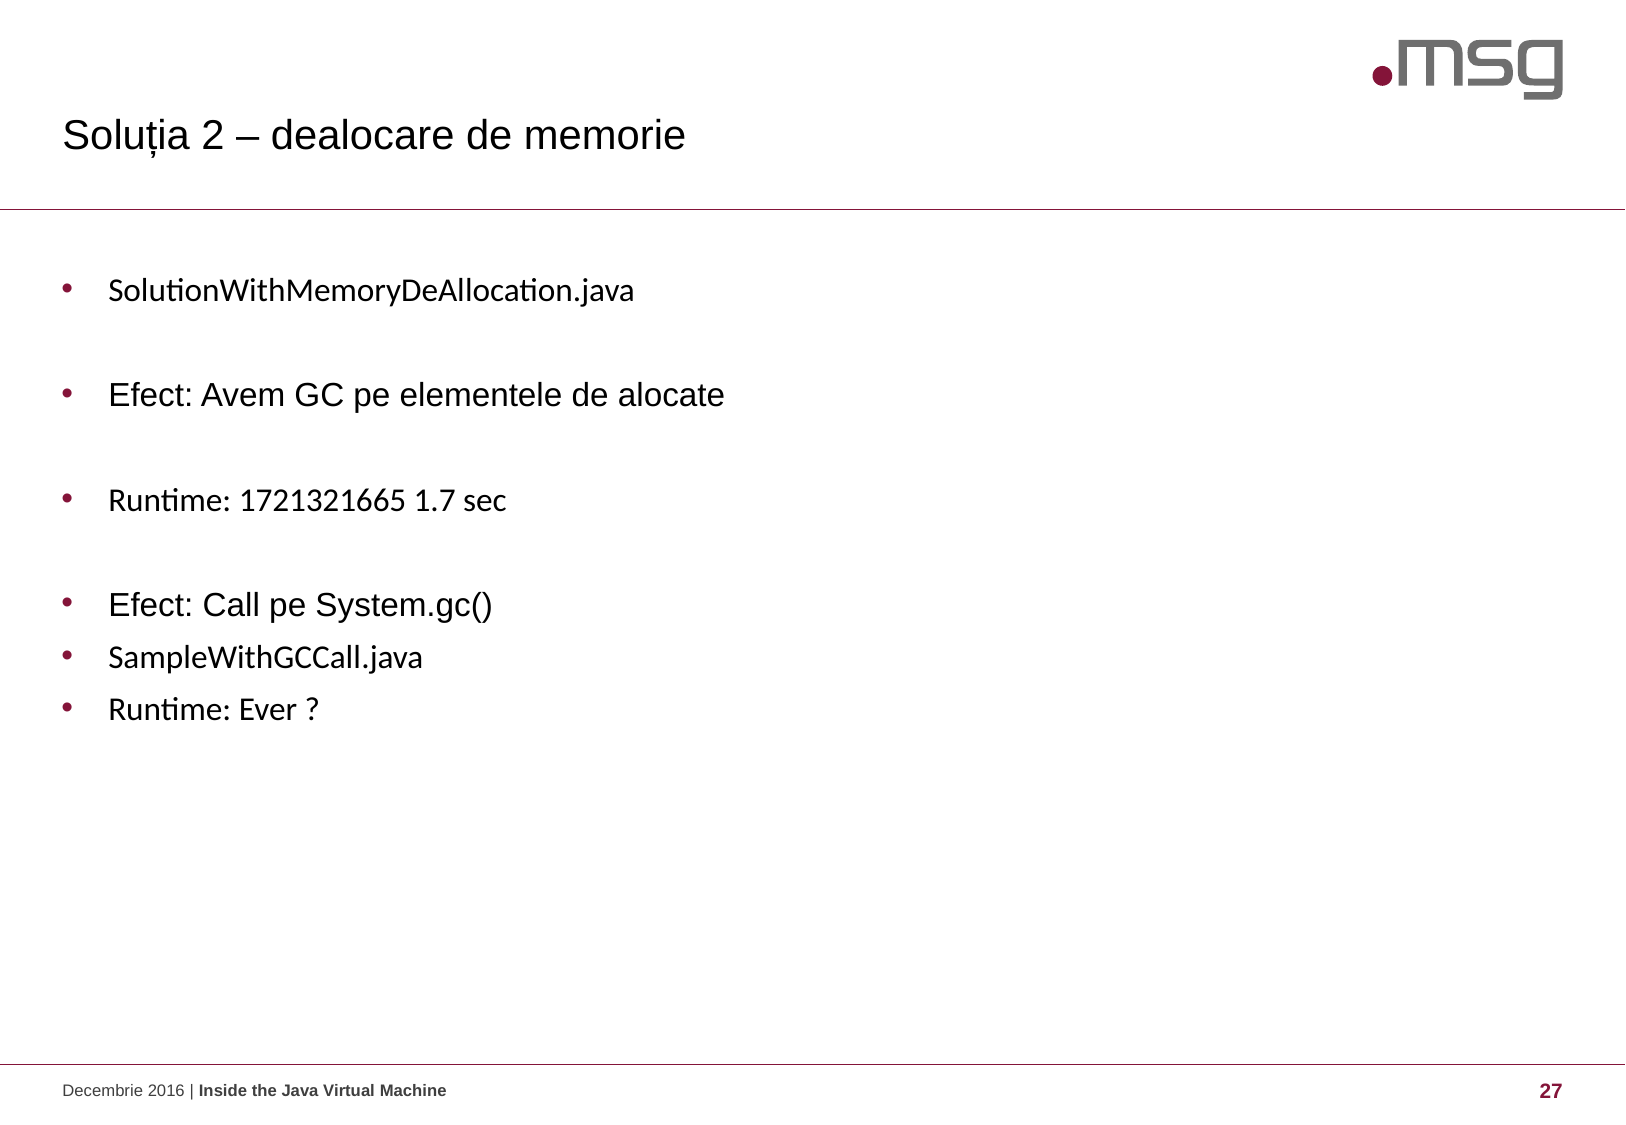

# Soluția 2 – dealocare de memorie
SolutionWithMemoryDeAllocation.java

Efect: Avem GC pe elementele de alocate

Runtime: 1721321665 1.7 sec

Efect: Call pe System.gc()
SampleWithGCCall.java
Runtime: Ever ?

Decembrie 2016 | Inside the Java Virtual Machine
27